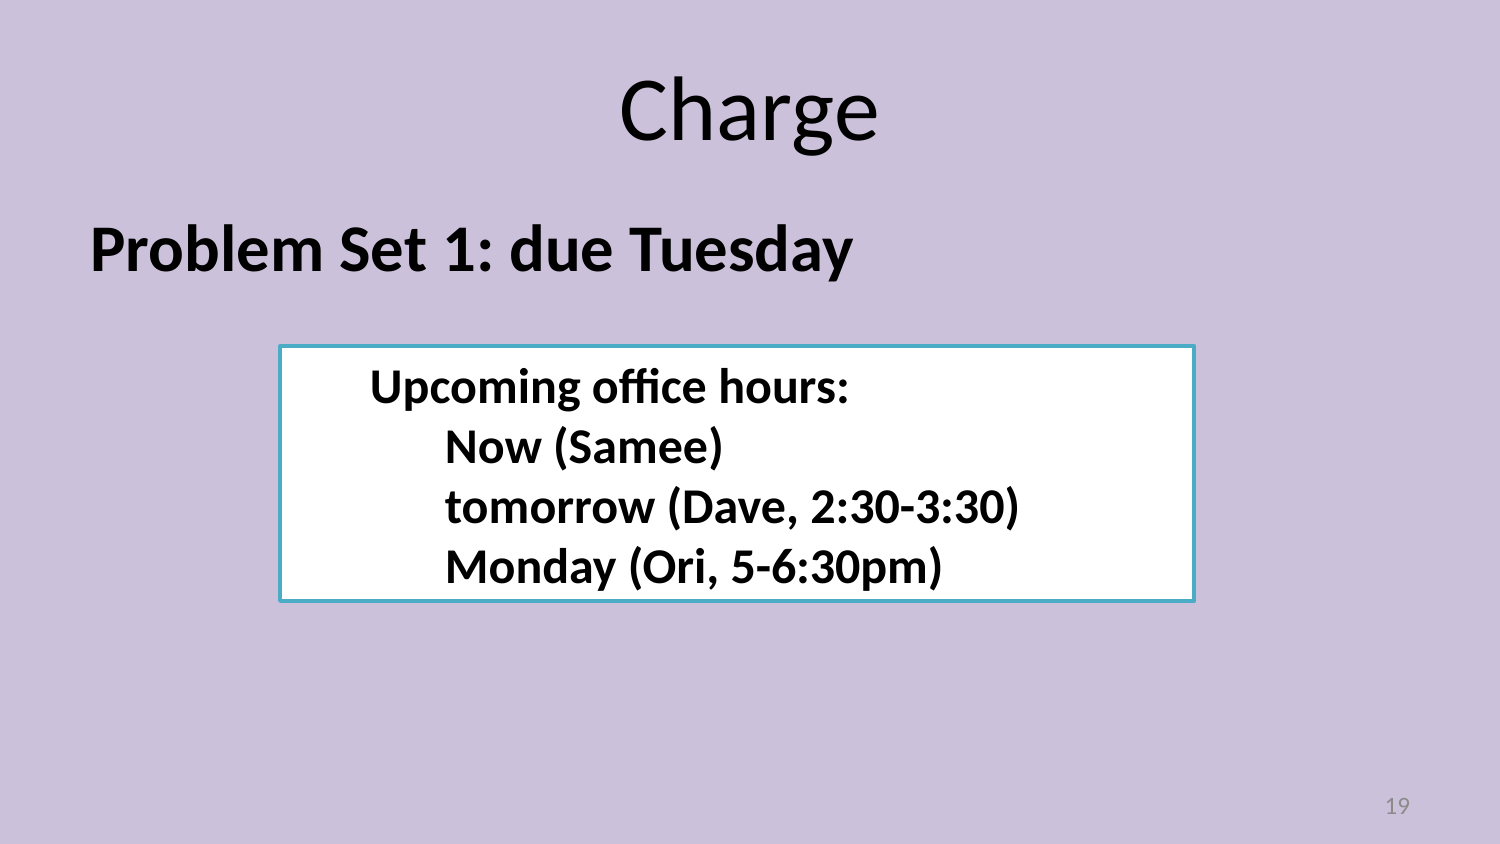

# Charge
Problem Set 1: due Tuesday
Upcoming office hours:
Now (Samee)
tomorrow (Dave, 2:30-3:30) Monday (Ori, 5-6:30pm)
19